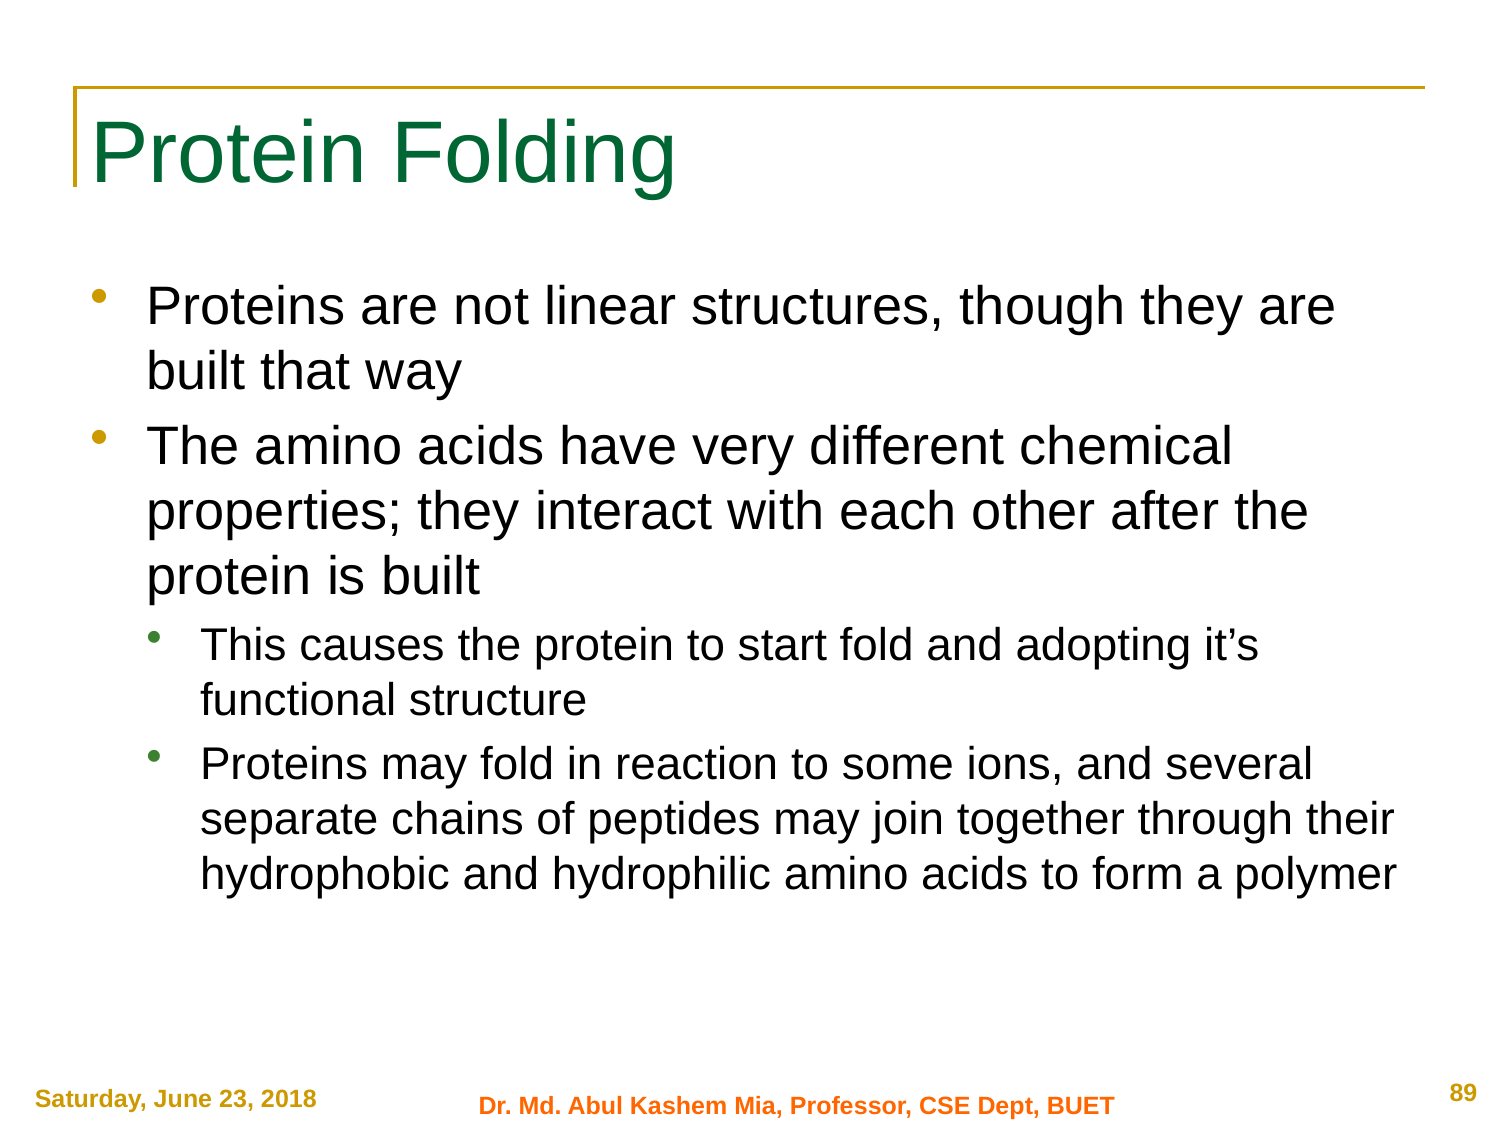

# Protein Folding
Proteins are not linear structures, though they are built that way
The amino acids have very different chemical properties; they interact with each other after the protein is built
This causes the protein to start fold and adopting it’s functional structure
Proteins may fold in reaction to some ions, and several separate chains of peptides may join together through their hydrophobic and hydrophilic amino acids to form a polymer